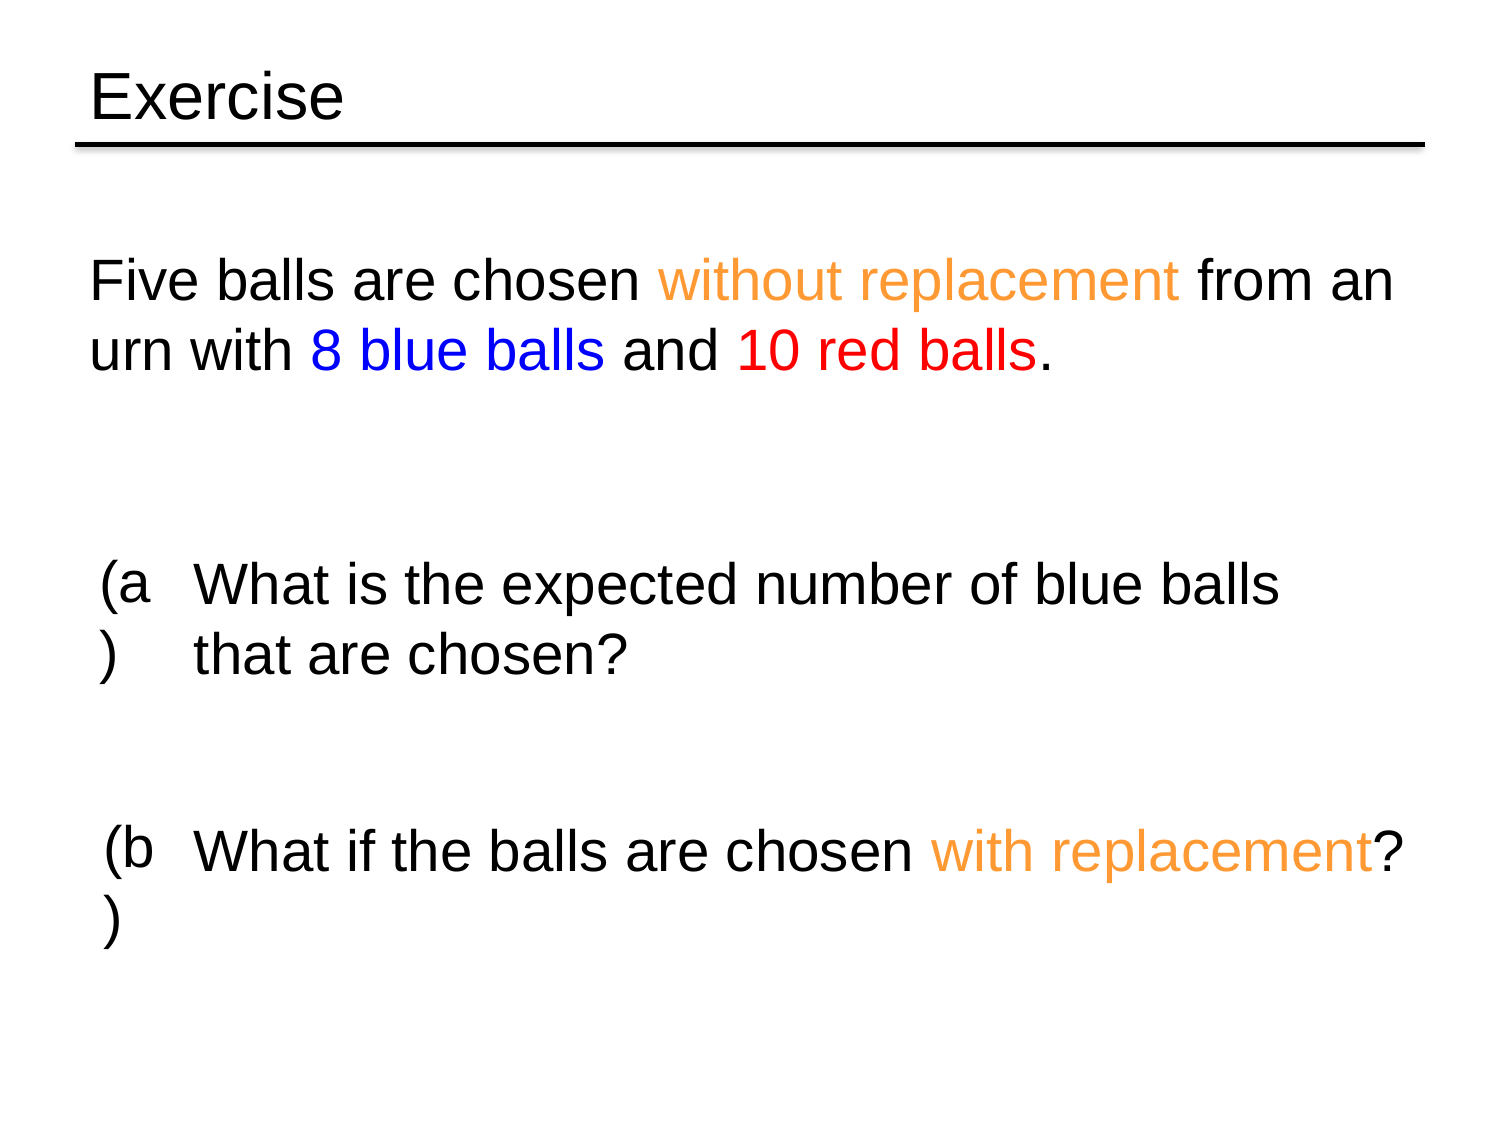

# Exercise
Five balls are chosen without replacement from an urn with 8 blue balls and 10 red balls.
(a)
What is the expected number of blue balls that are chosen?
(b)
What if the balls are chosen with replacement?